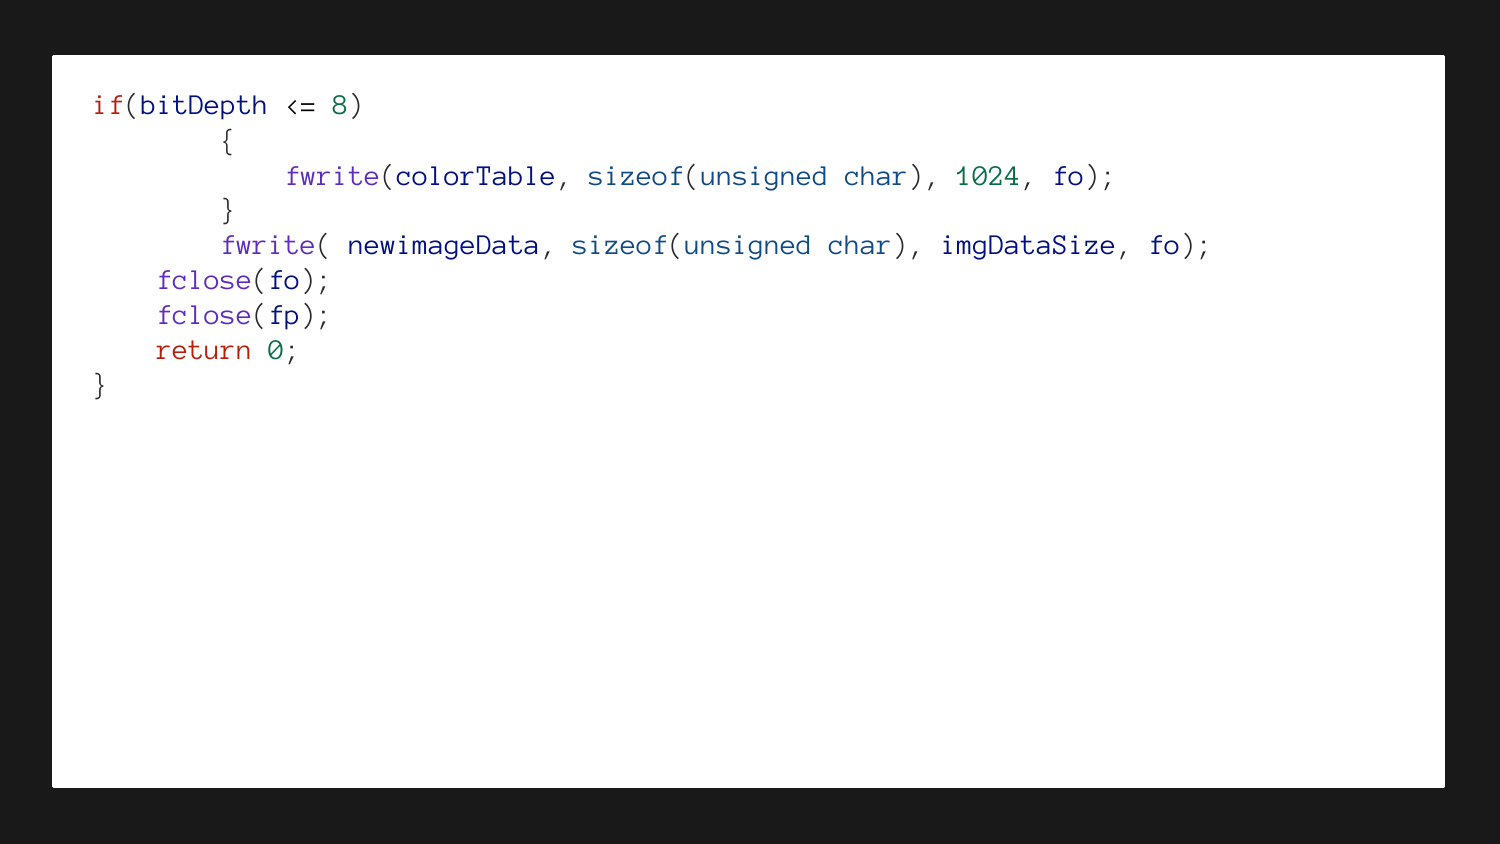

if(bitDepth <= 8)
        {
            fwrite(colorTable, sizeof(unsigned char), 1024, fo);
        }
        fwrite( newimageData, sizeof(unsigned char), imgDataSize, fo);
    fclose(fo);
    fclose(fp);
    return 0;
}